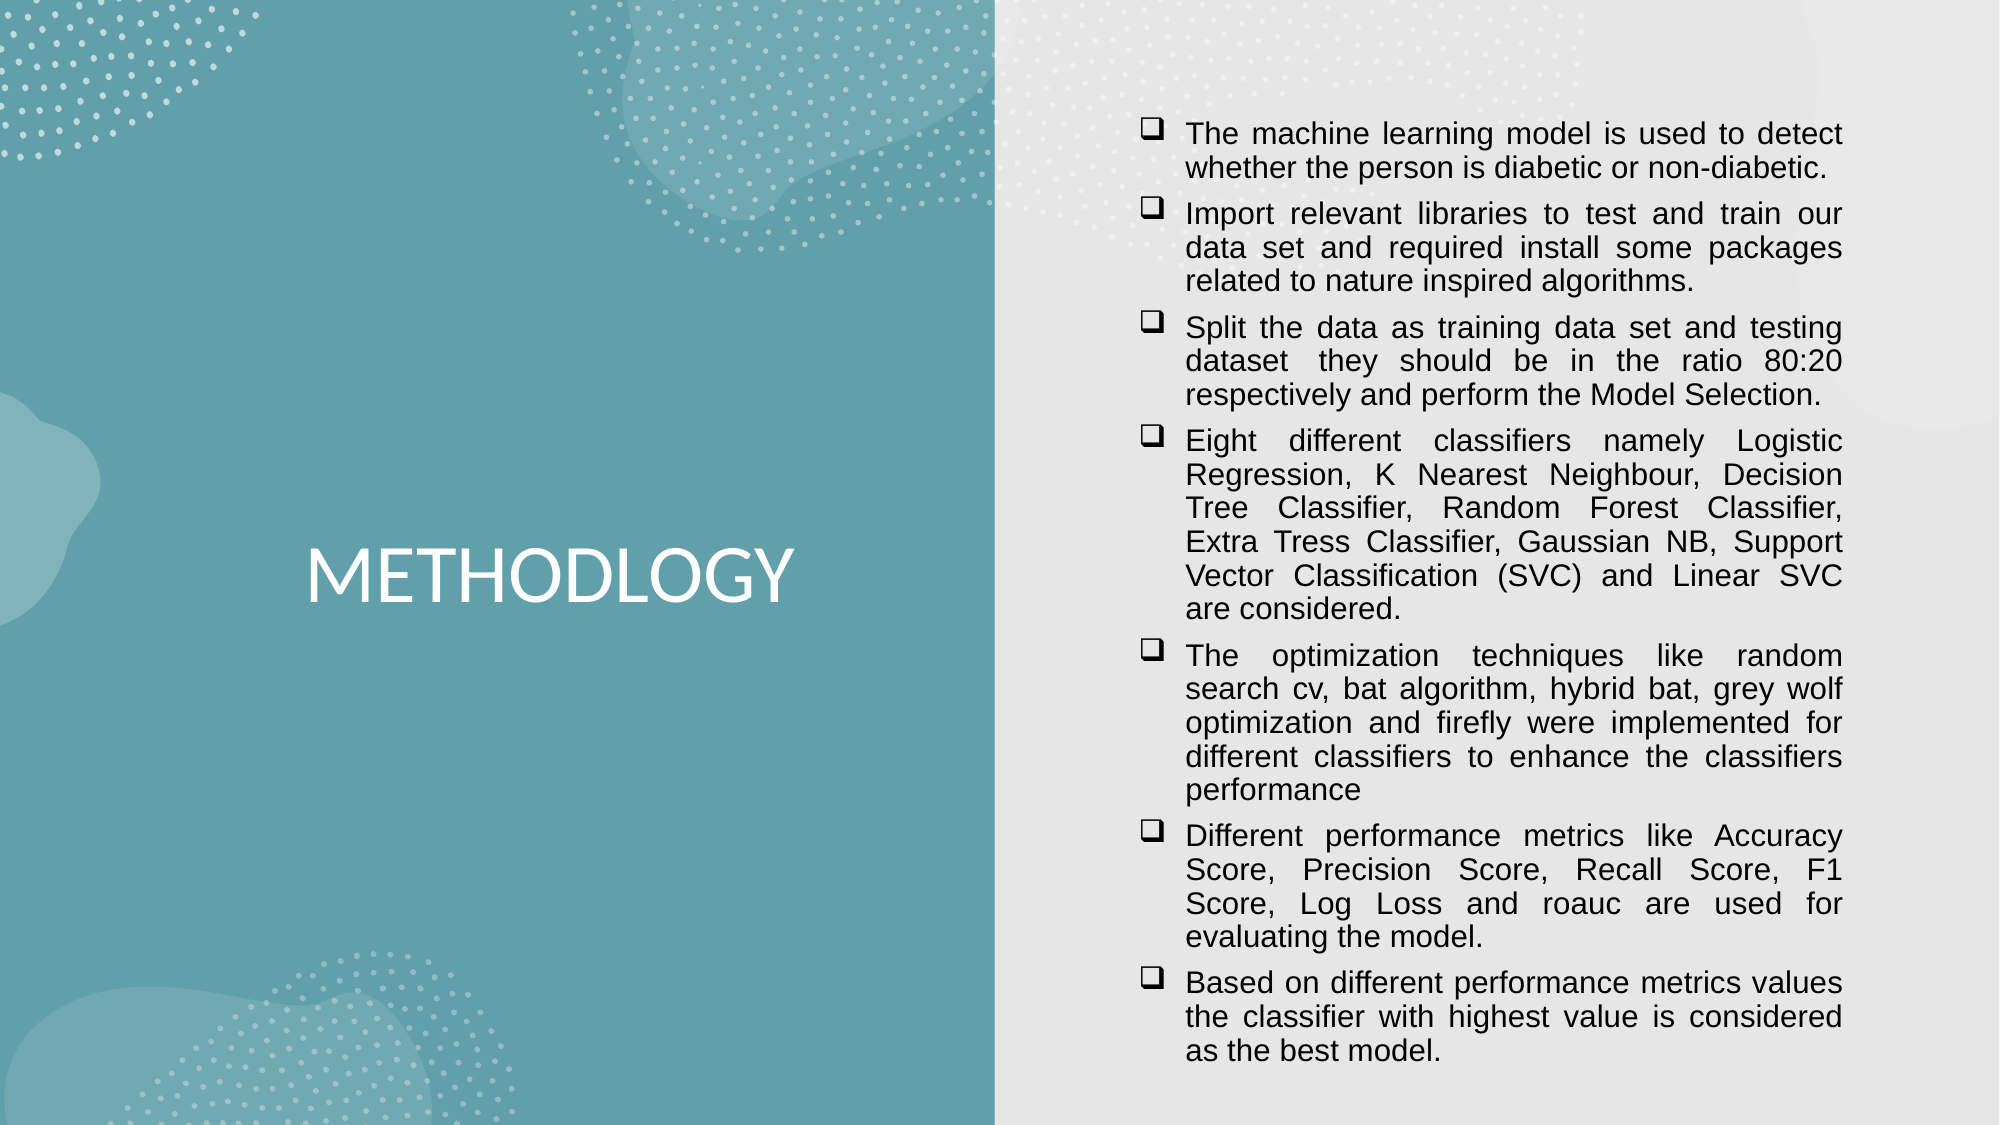

METHODLOGY
The machine learning model is used to detect whether the person is diabetic or non-diabetic.
Import relevant libraries to test and train our data set and required install some packages related to nature inspired algorithms.
Split the data as training data set and testing dataset  they should be in the ratio 80:20 respectively and perform the Model Selection.
Eight different classifiers namely Logistic Regression, K Nearest Neighbour, Decision Tree Classifier, Random Forest Classifier, Extra Tress Classifier, Gaussian NB, Support Vector Classification (SVC) and Linear SVC are considered.
The optimization techniques like random search cv, bat algorithm, hybrid bat, grey wolf optimization and firefly were implemented for different classifiers to enhance the classifiers performance
Different performance metrics like Accuracy Score, Precision Score, Recall Score, F1 Score, Log Loss and roauc are used for evaluating the model.
Based on different performance metrics values the classifier with highest value is considered as the best model.

6